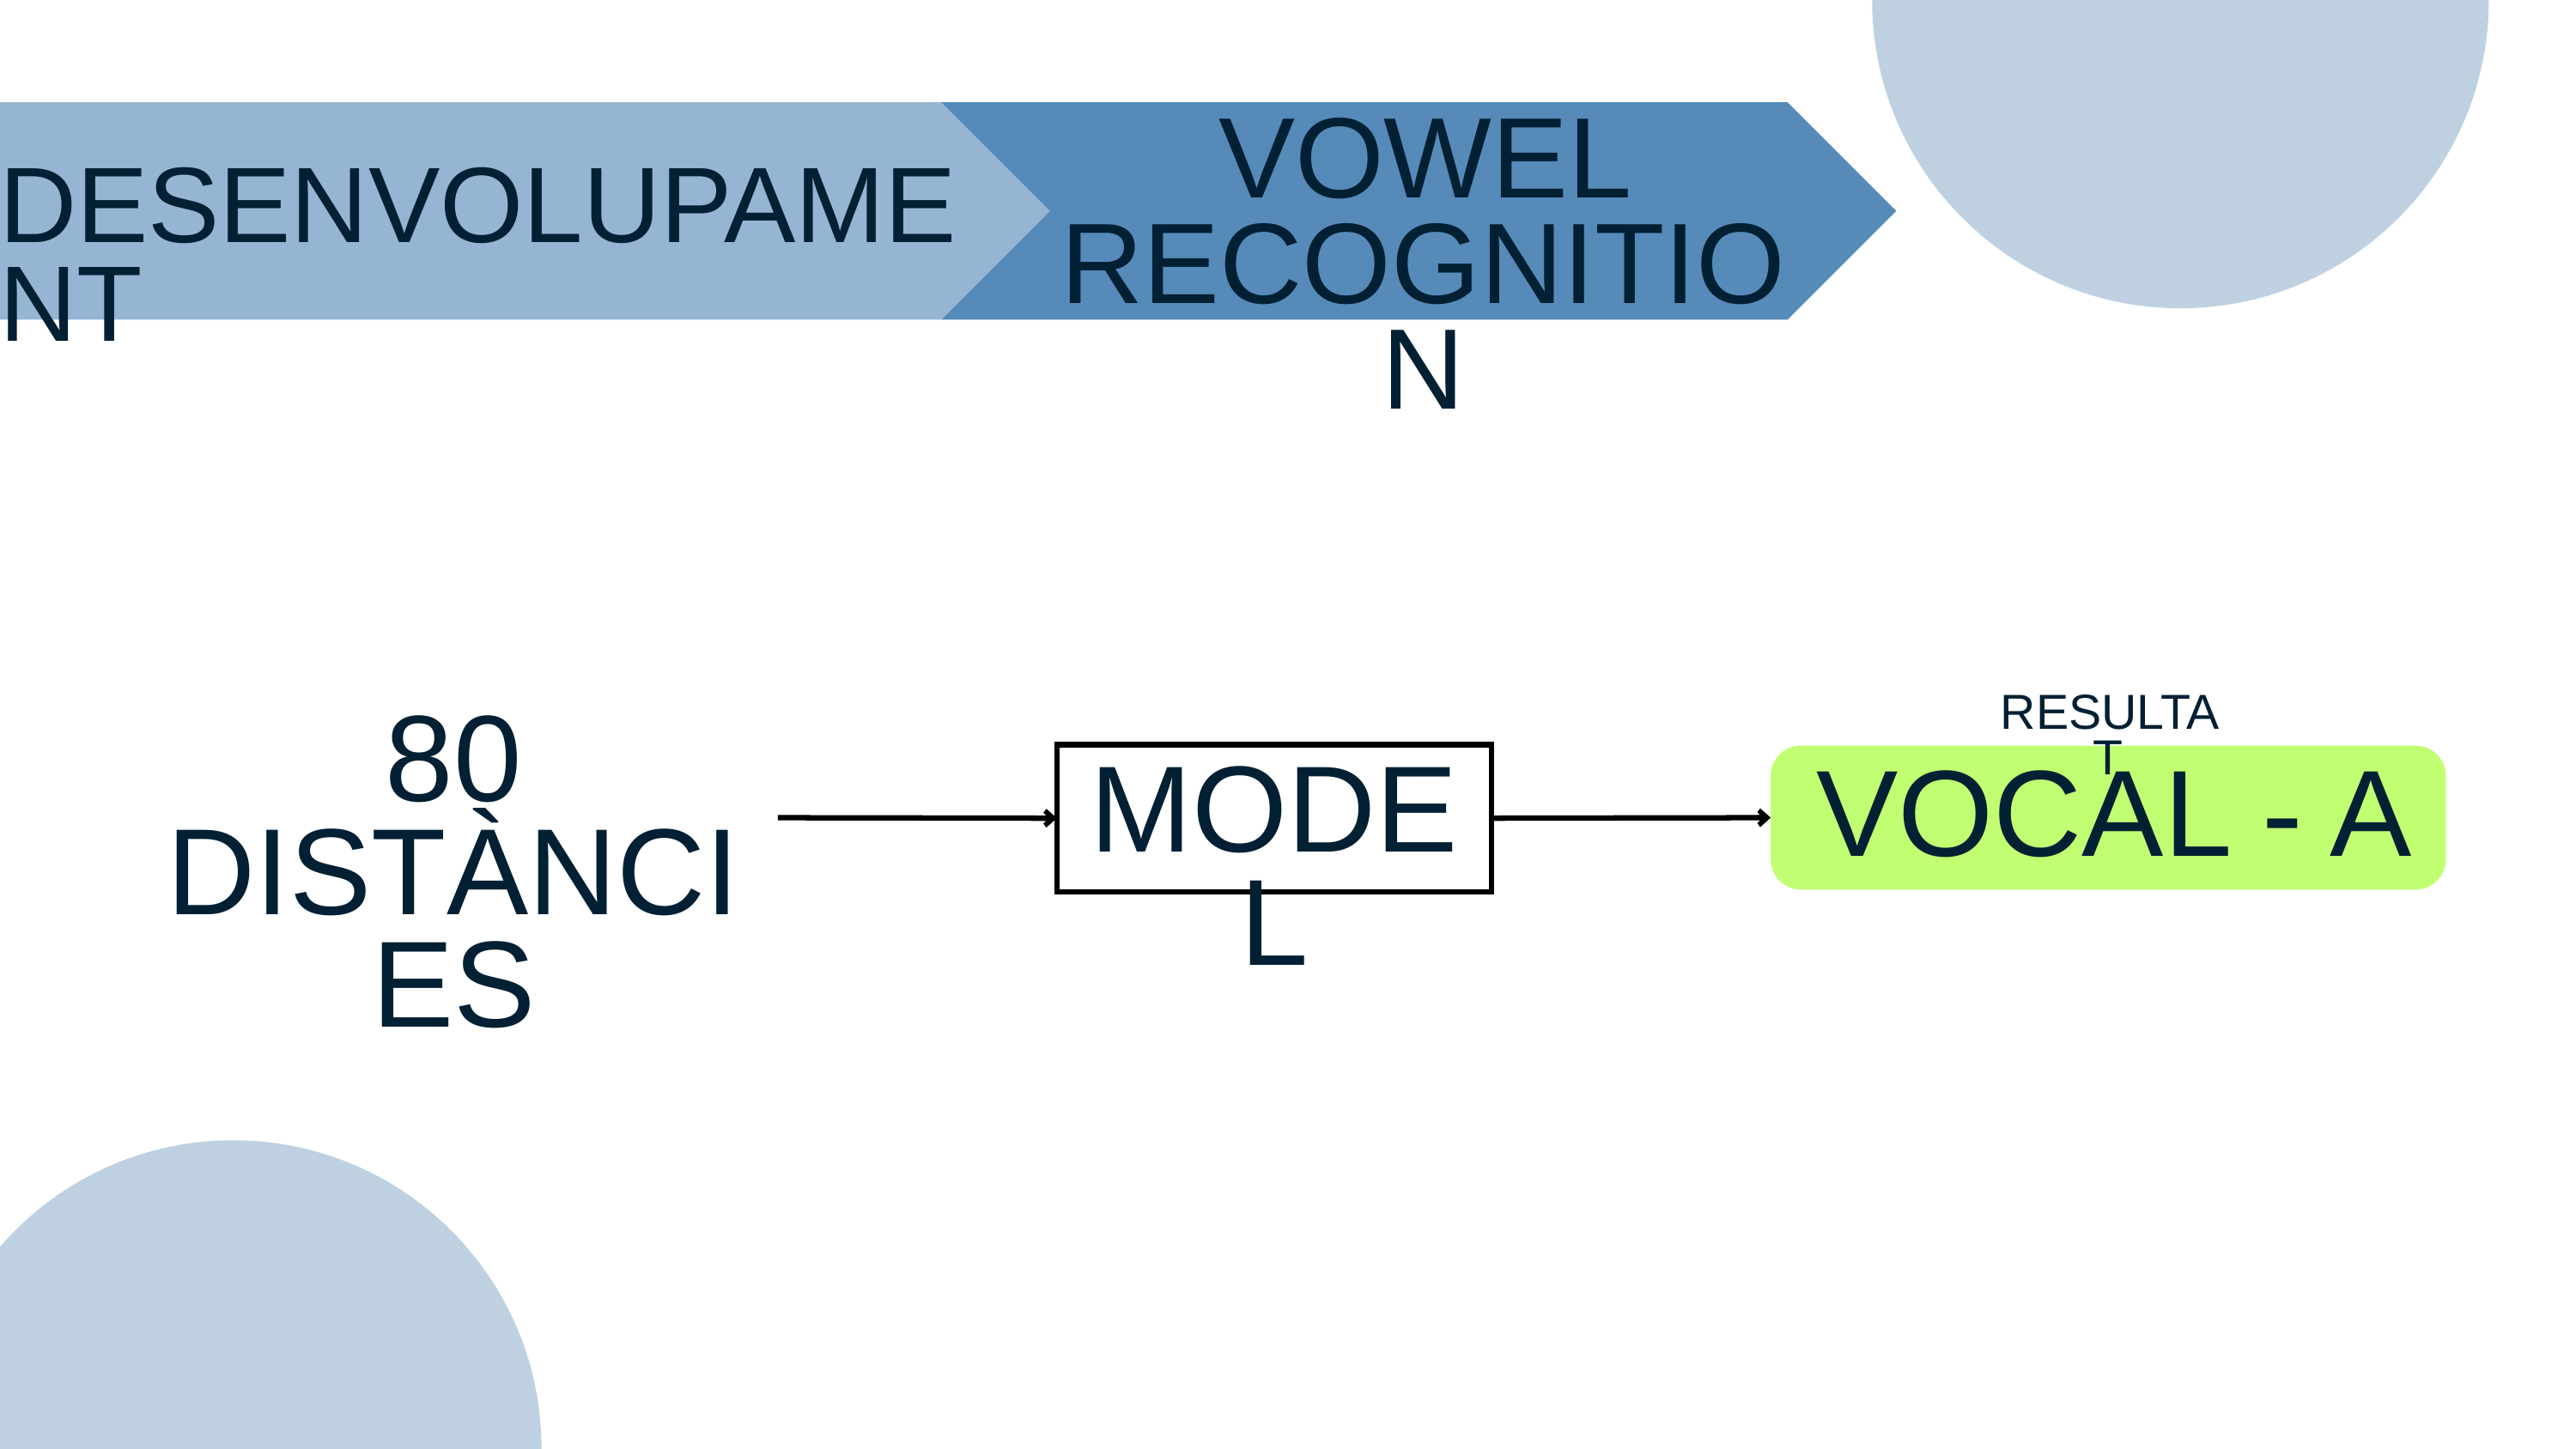

VOWEL RECOGNITION
DESENVOLUPAMENT
RESULTAT
80 DISTÀNCIES

MODEL

VOCAL - A